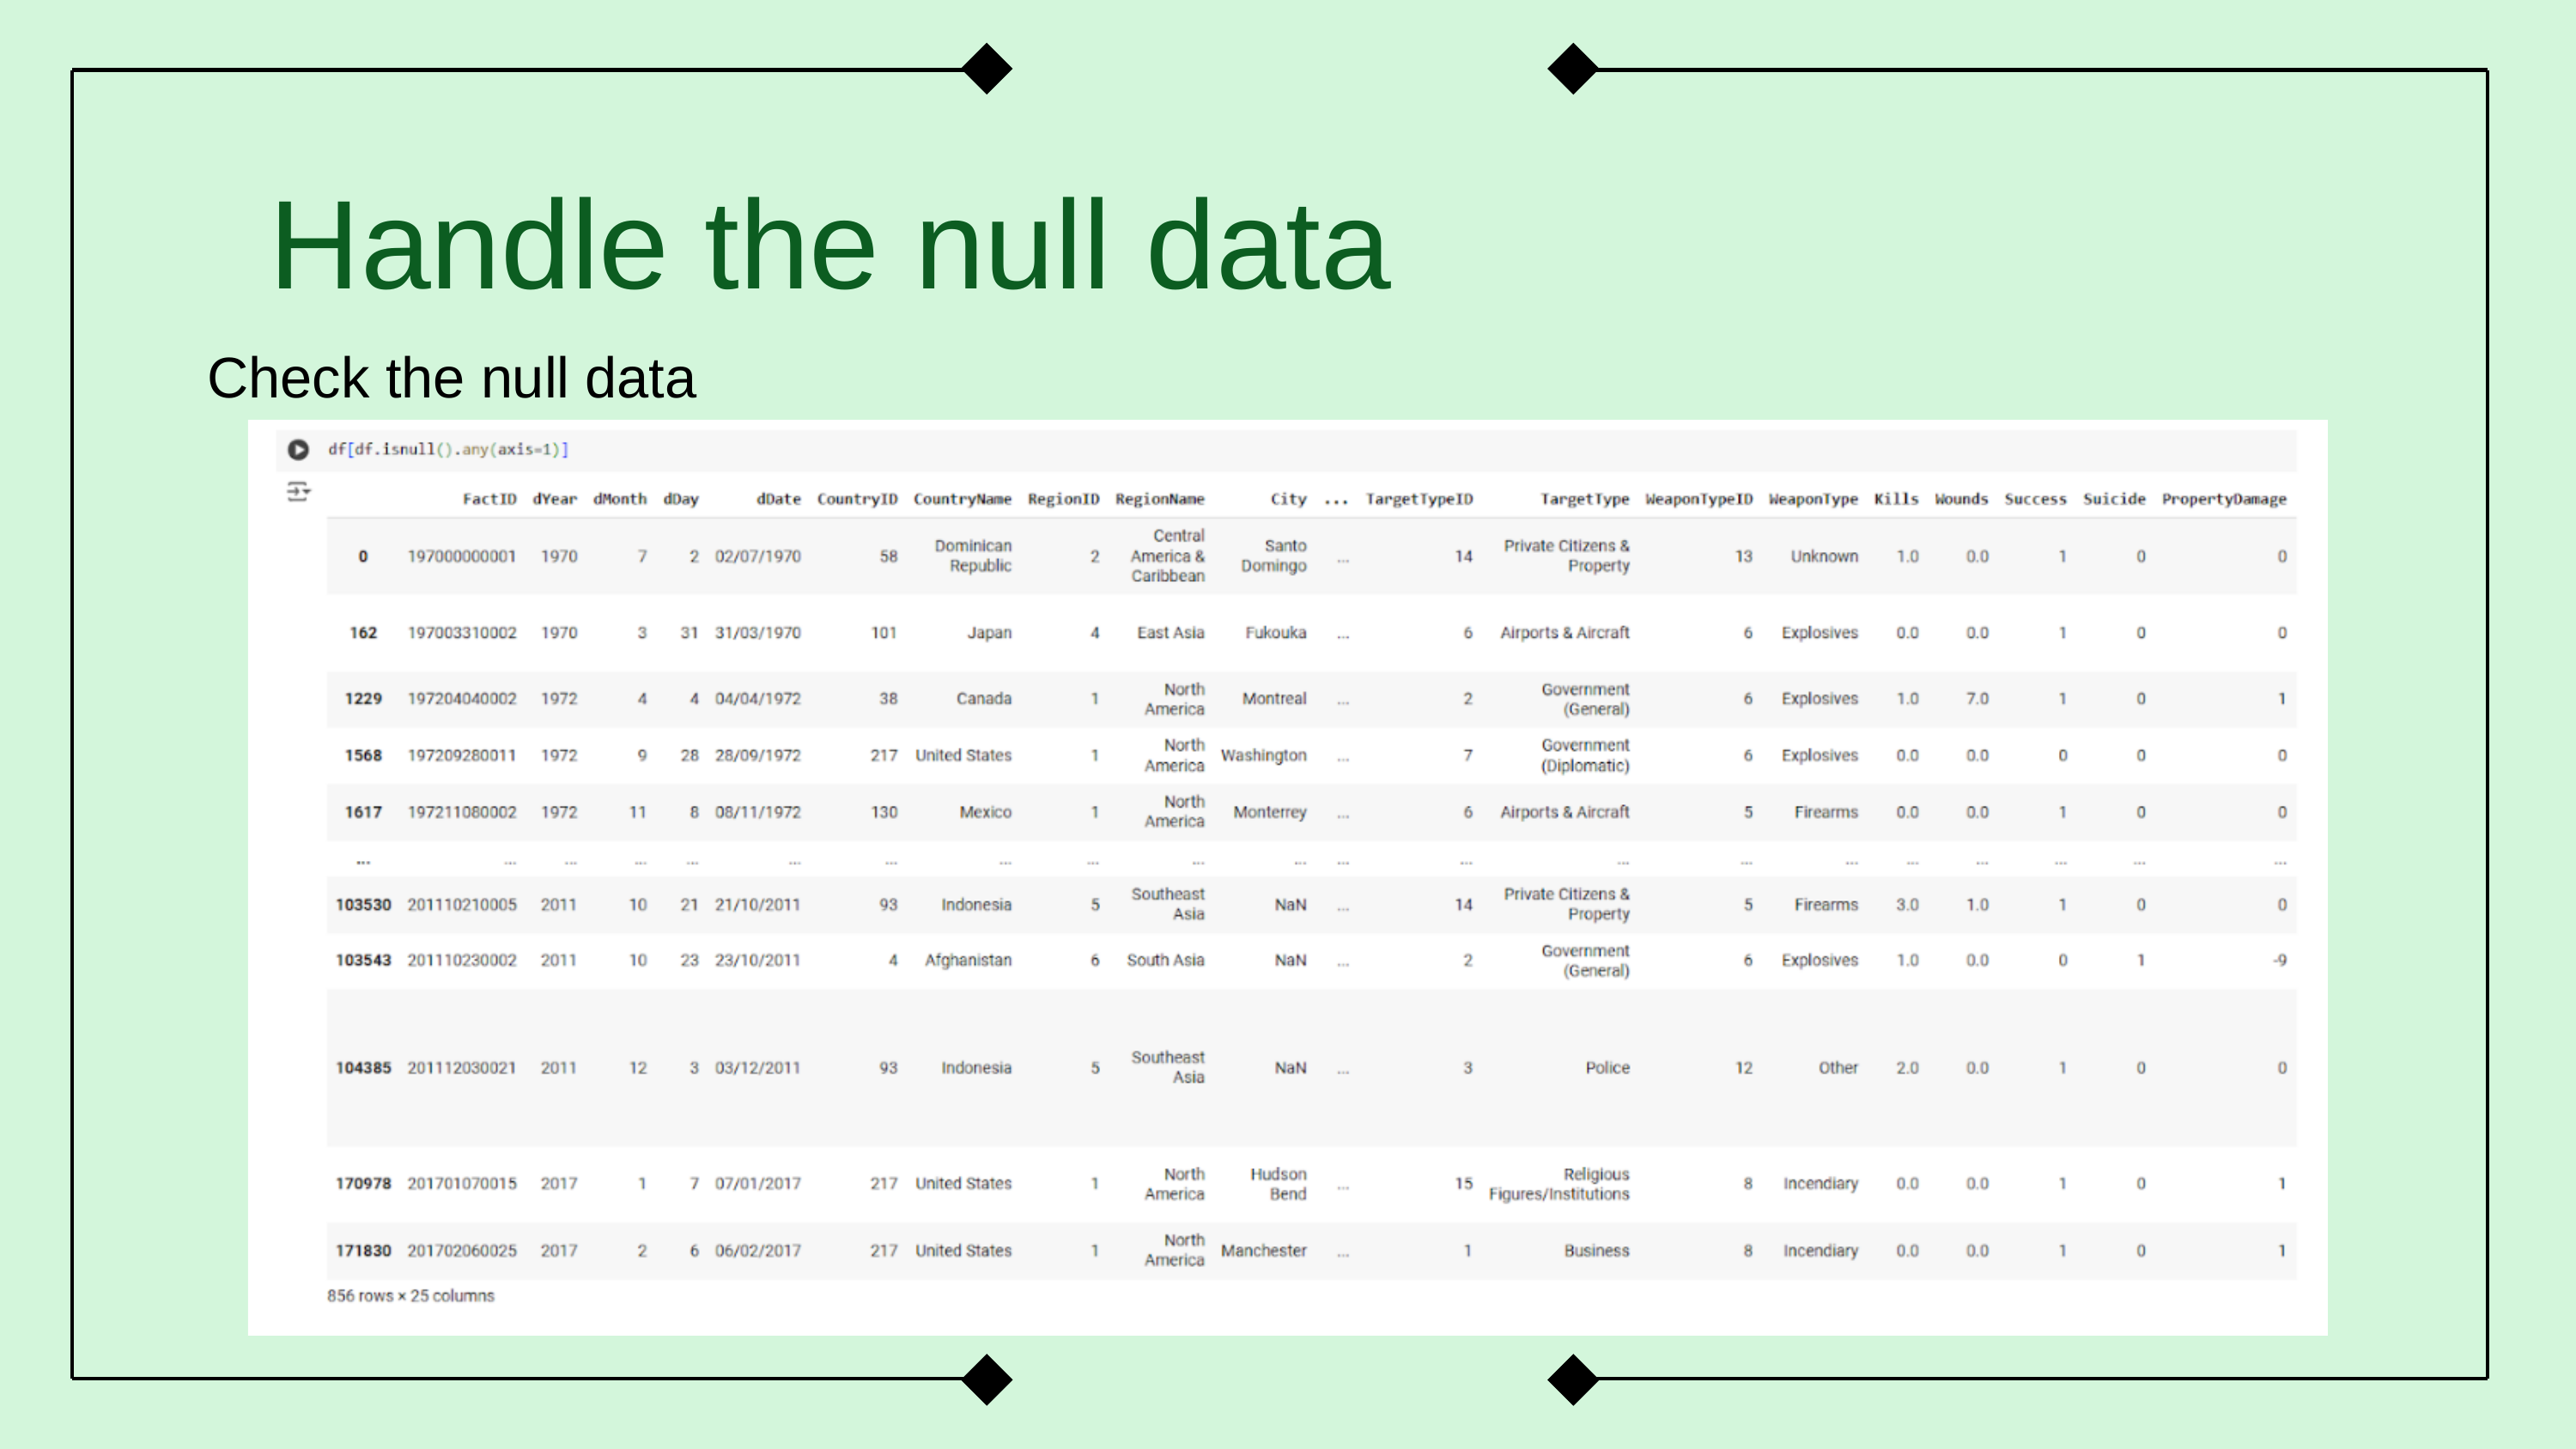

Handle the null data
 Check the null data